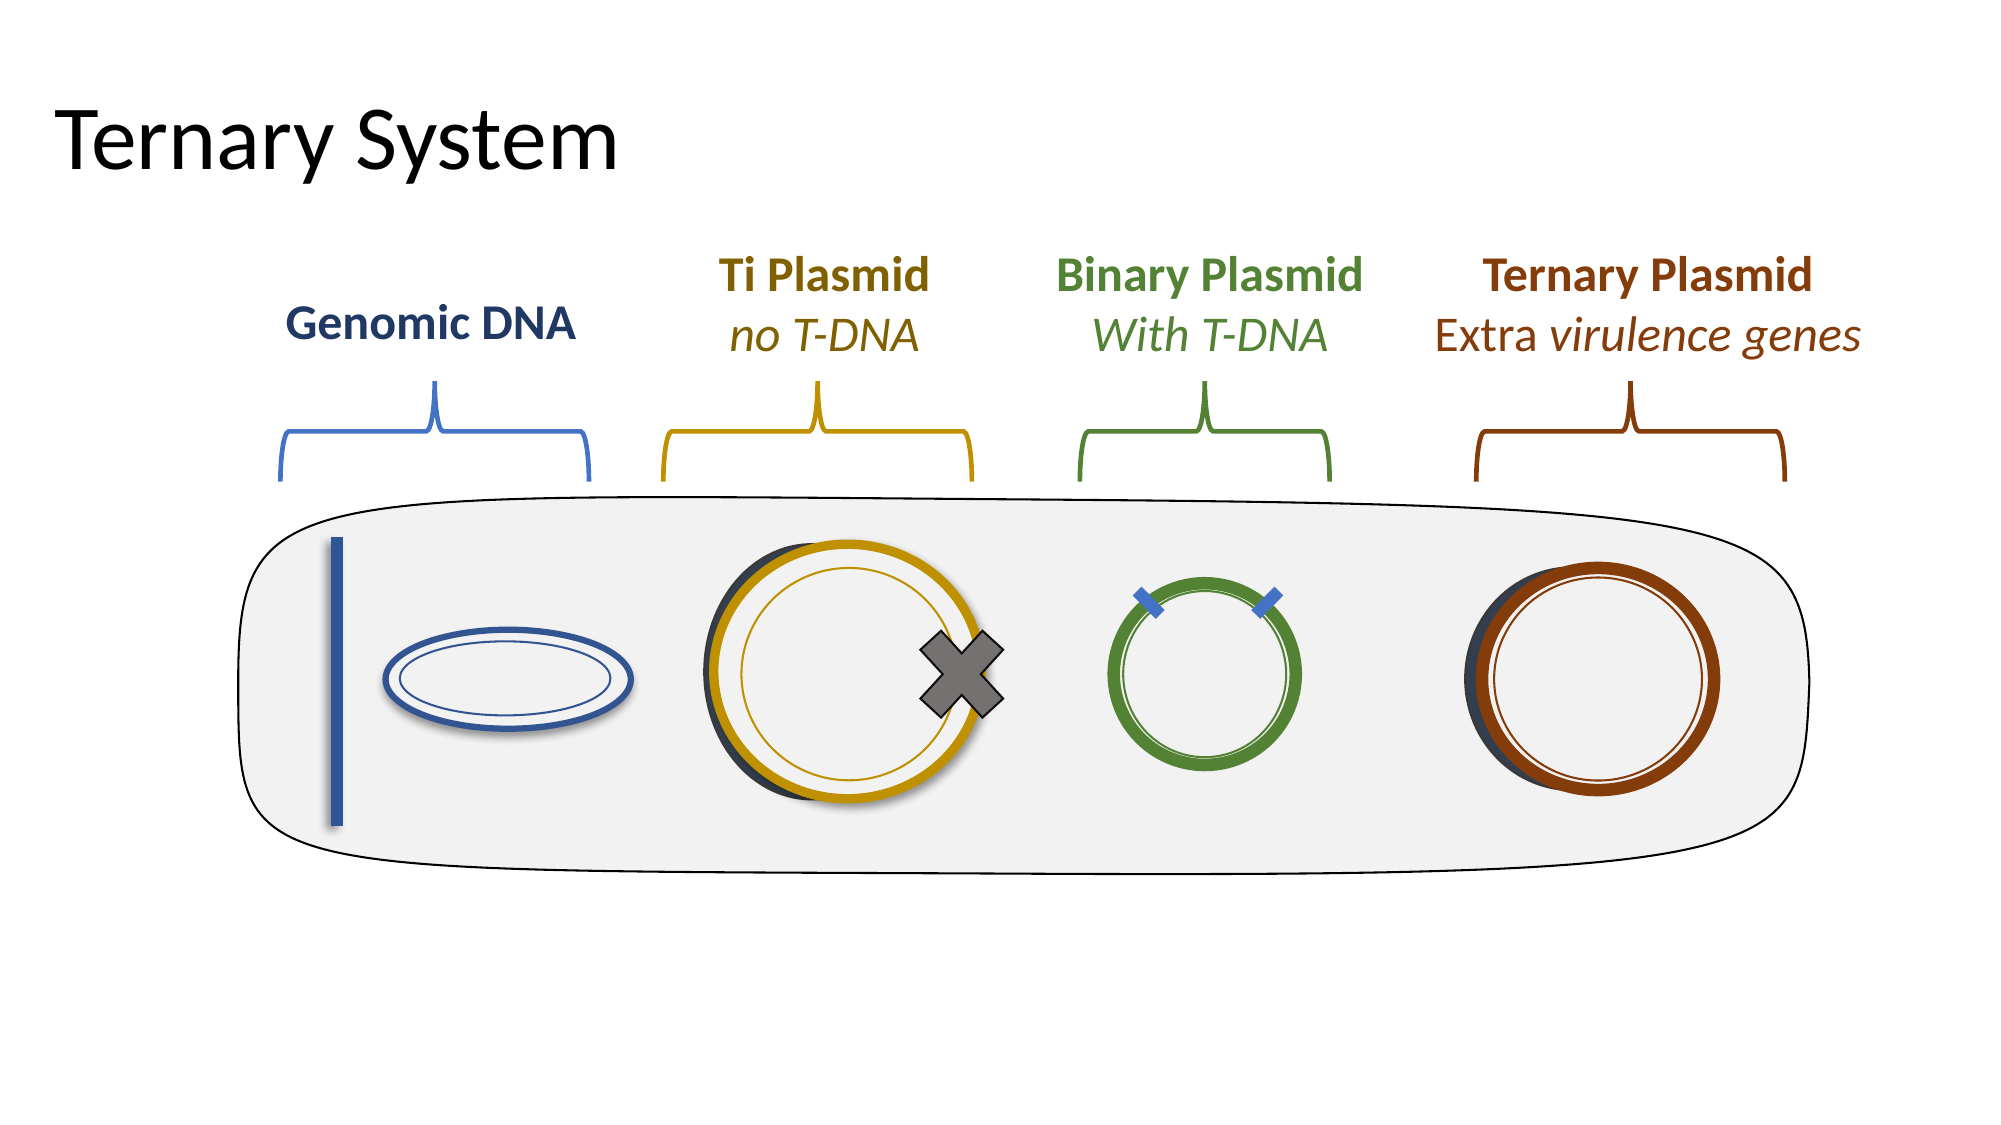

# Ternary System
Ti Plasmid
no T-DNA
Binary Plasmid
With T-DNA
Ternary Plasmid
Extra virulence genes

Genomic DNA